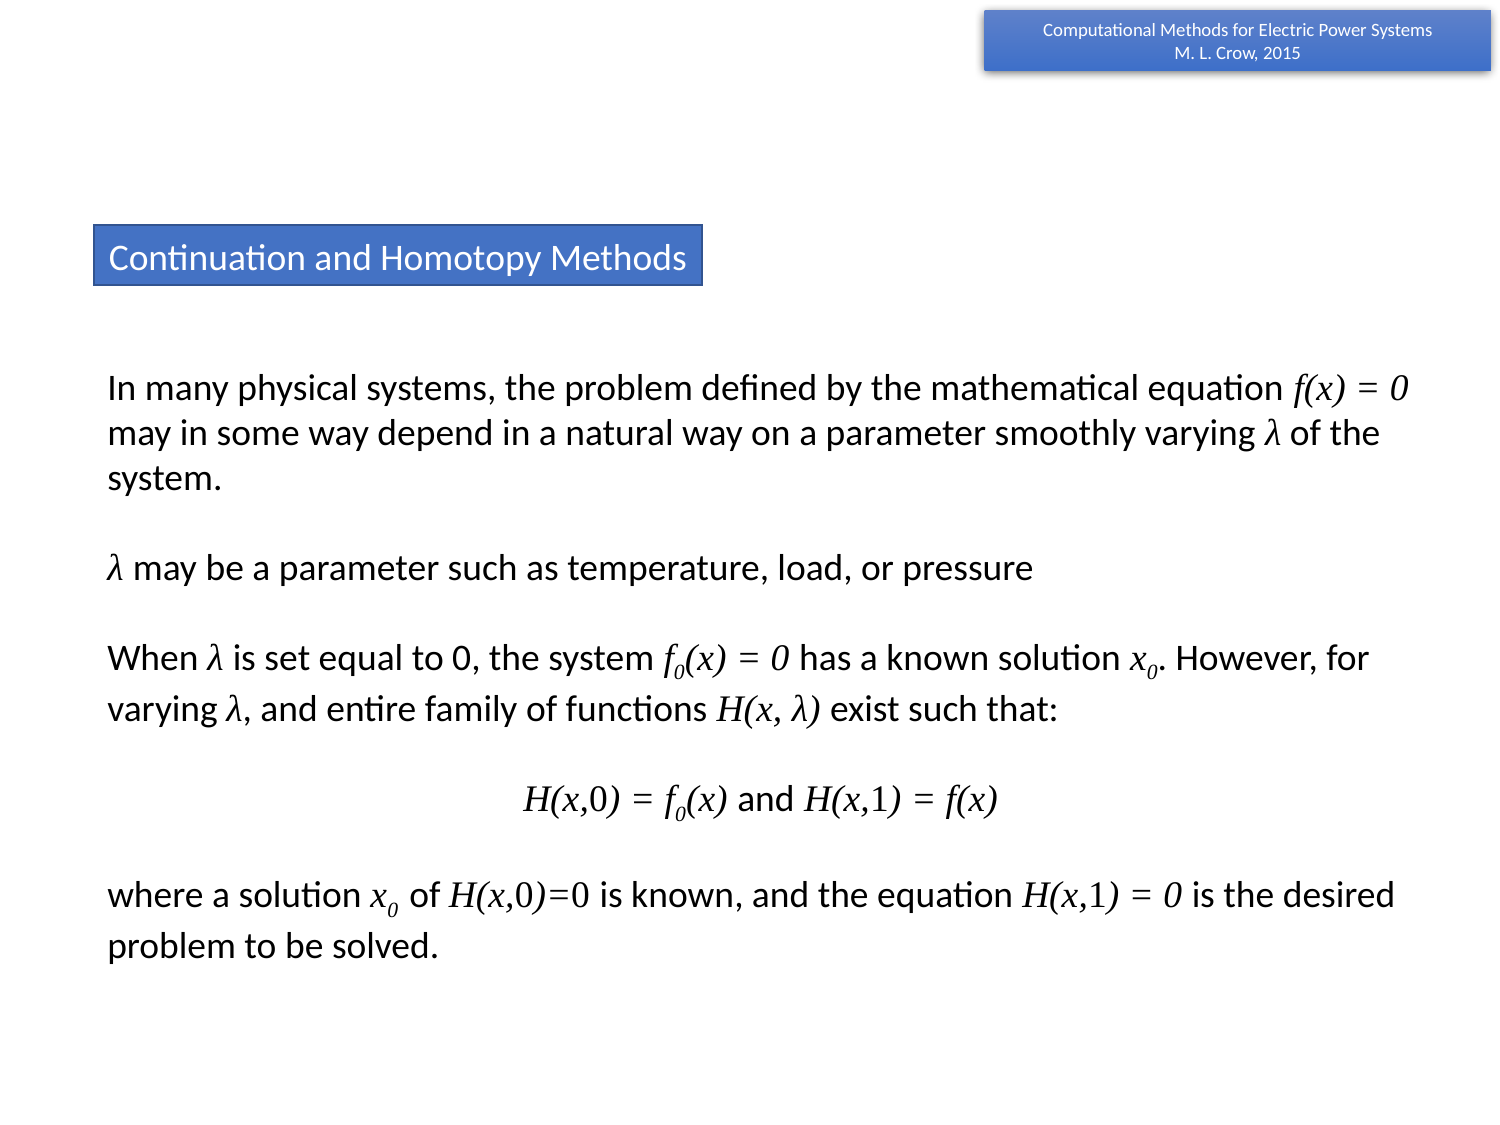

Continuation and Homotopy Methods
In many physical systems, the problem defined by the mathematical equation f(x) = 0 may in some way depend in a natural way on a parameter smoothly varying λ of the system.

λ may be a parameter such as temperature, load, or pressure

When λ is set equal to 0, the system f0(x) = 0 has a known solution x0. However, for varying λ, and entire family of functions H(x, λ) exist such that:

H(x,0) = f0(x) and H(x,1) = f(x)

where a solution x0  of H(x,0)=0 is known, and the equation H(x,1) = 0 is the desired problem to be solved.